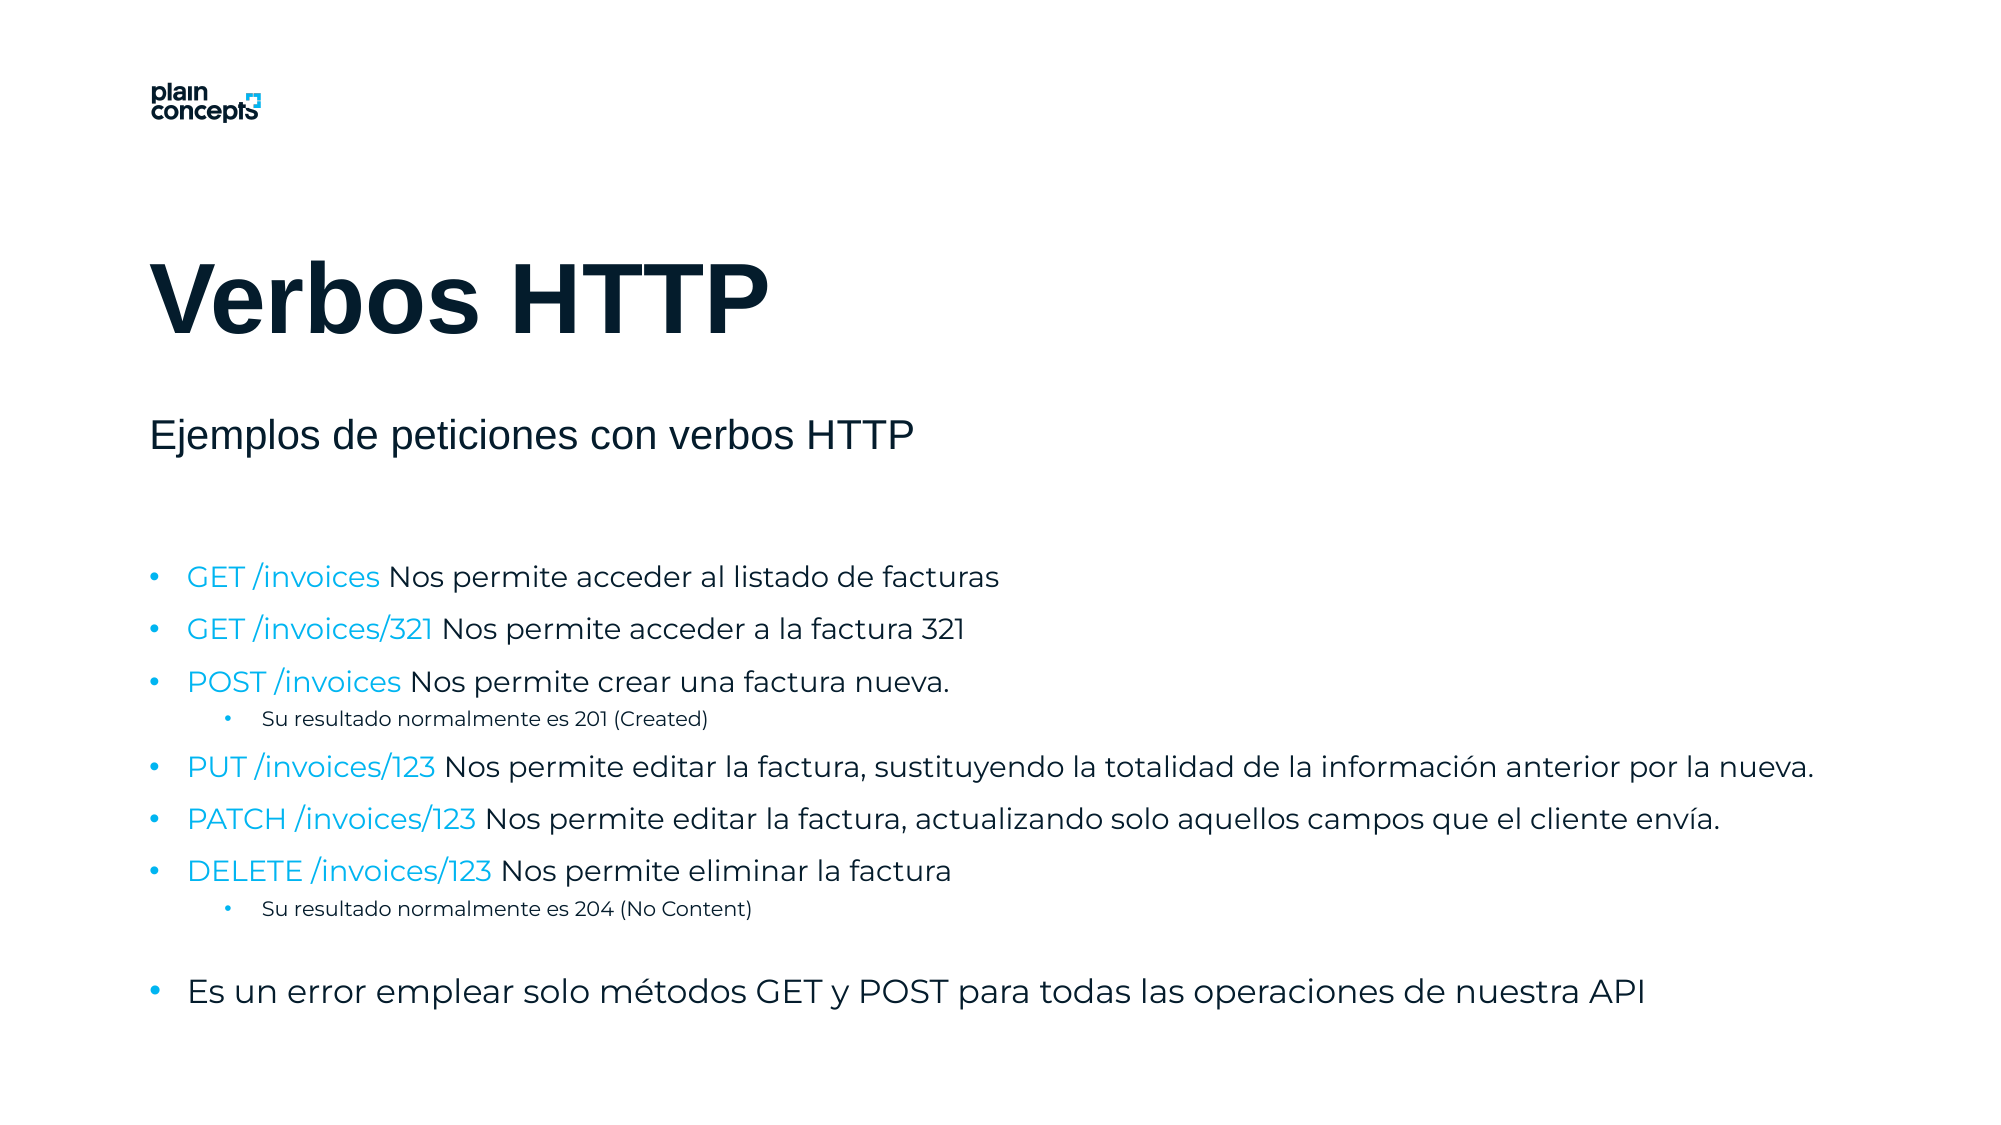

Verbos HTTP
Ejemplos de peticiones con verbos HTTP
GET /invoices Nos permite acceder al listado de facturas
GET /invoices/321 Nos permite acceder a la factura 321
POST /invoices Nos permite crear una factura nueva.
Su resultado normalmente es 201 (Created)
PUT /invoices/123 Nos permite editar la factura, sustituyendo la totalidad de la información anterior por la nueva.
PATCH /invoices/123 Nos permite editar la factura, actualizando solo aquellos campos que el cliente envía.
DELETE /invoices/123 Nos permite eliminar la factura
Su resultado normalmente es 204 (No Content)

Es un error emplear solo métodos GET y POST para todas las operaciones de nuestra API